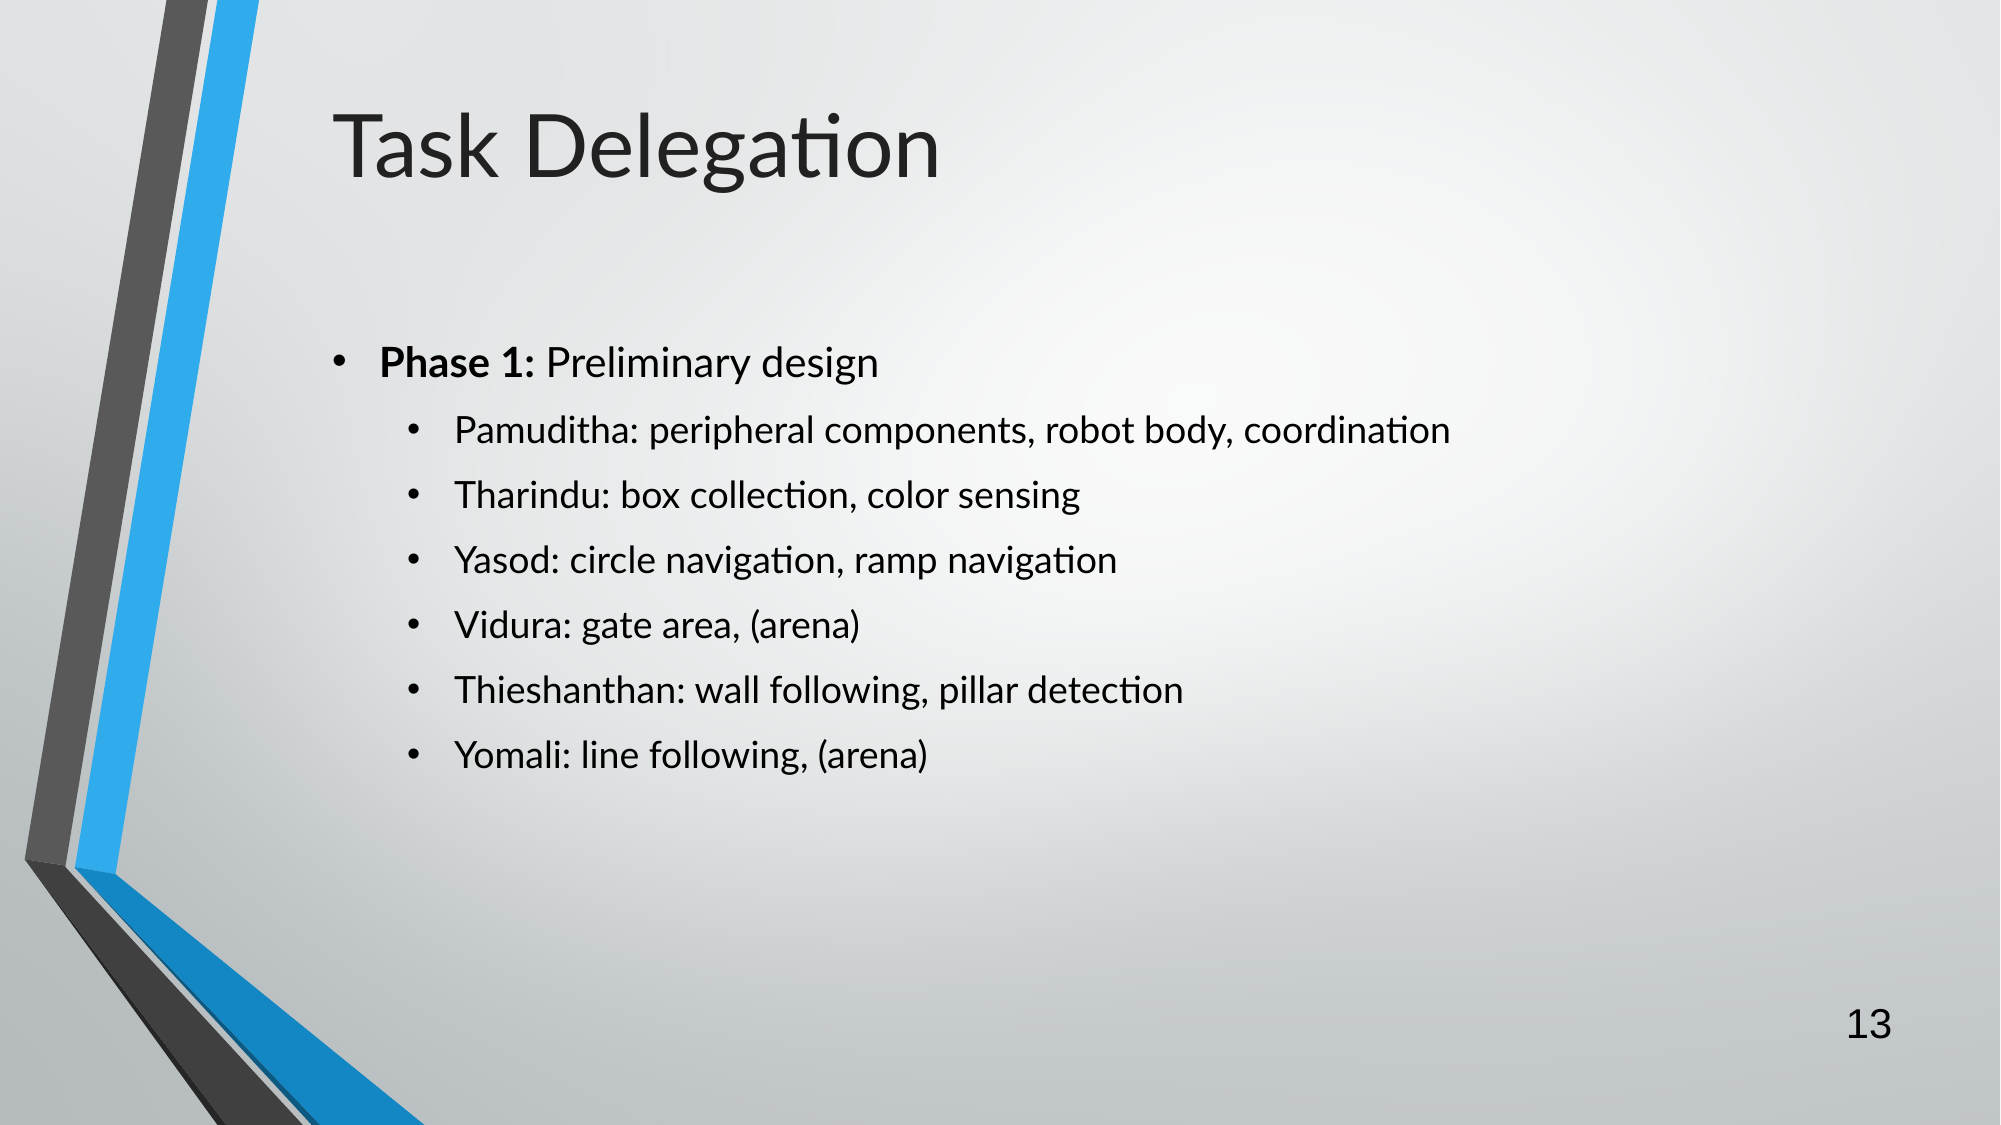

Task Delegation
Phase 1: Preliminary design
Pamuditha: peripheral components, robot body, coordination
Tharindu: box collection, color sensing
Yasod: circle navigation, ramp navigation
Vidura: gate area, (arena)
Thieshanthan: wall following, pillar detection
Yomali: line following, (arena)
13